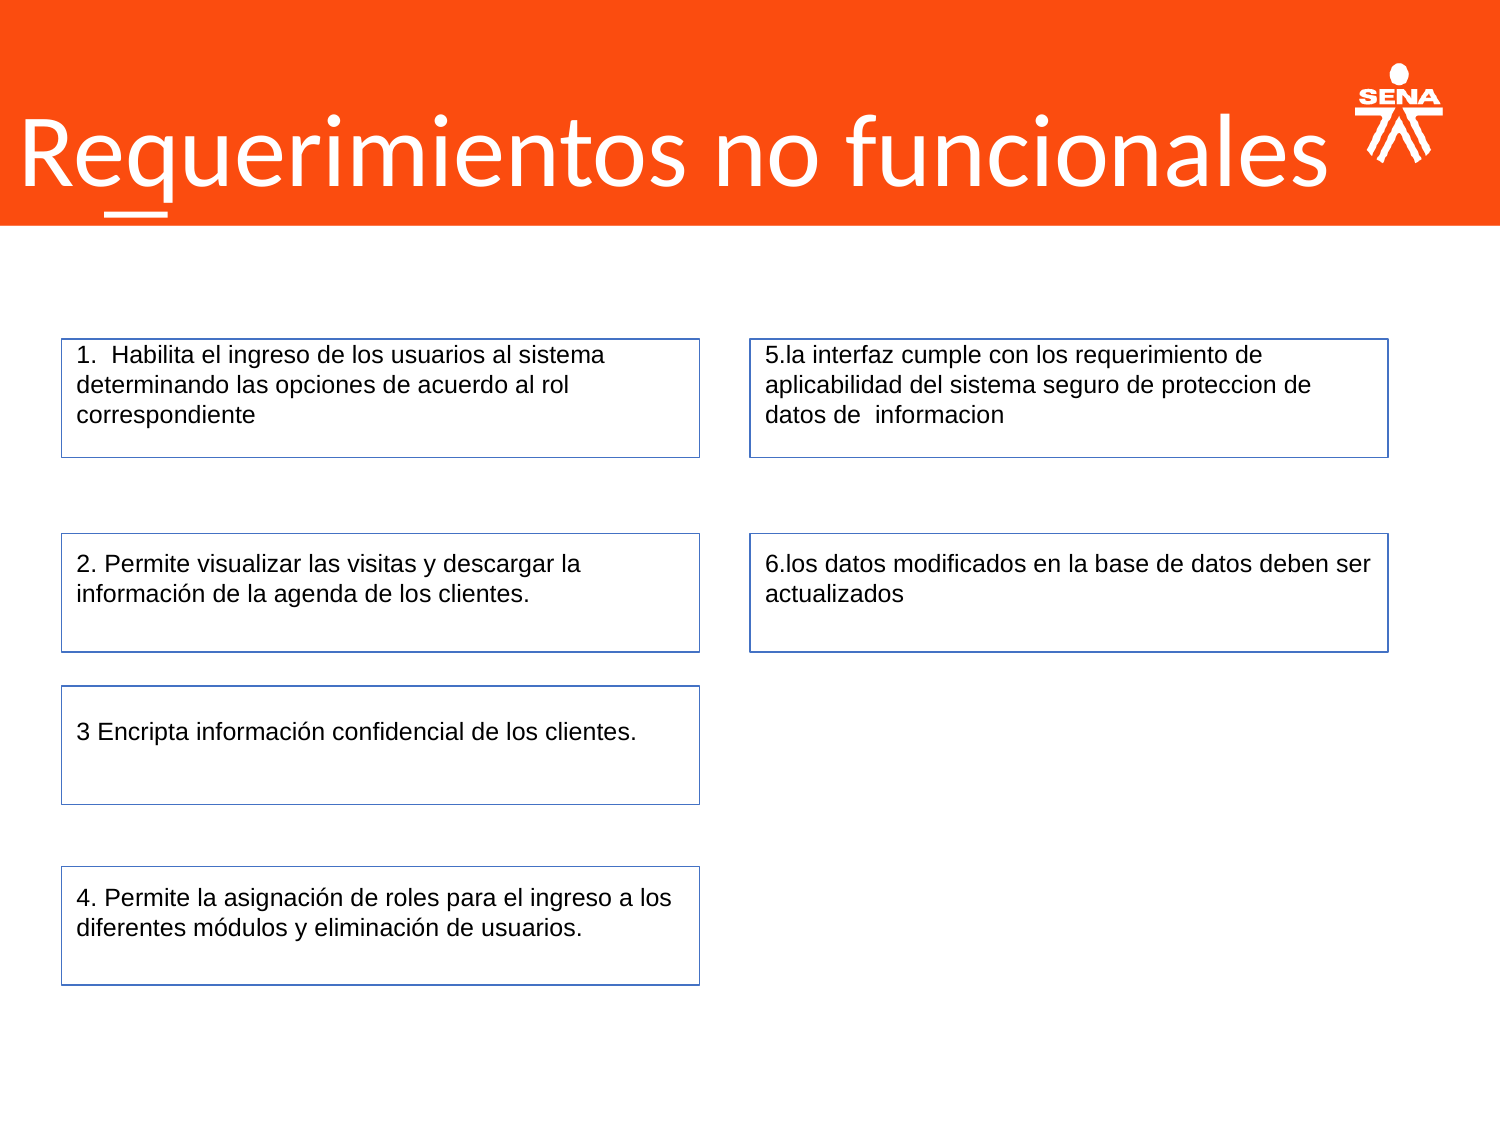

Requerimientos no funcionales

1.  Habilita el ingreso de los usuarios al sistema determinando las opciones de acuerdo al rol correspondiente

5.la interfaz cumple con los requerimiento de aplicabilidad del sistema seguro de proteccion de datos de  informacion

6.los datos modificados en la base de datos deben ser actualizados

2. Permite visualizar las visitas y descargar la información de la agenda de los clientes.

3 Encripta información confidencial de los clientes.

4. Permite la asignación de roles para el ingreso a los diferentes módulos y eliminación de usuarios.